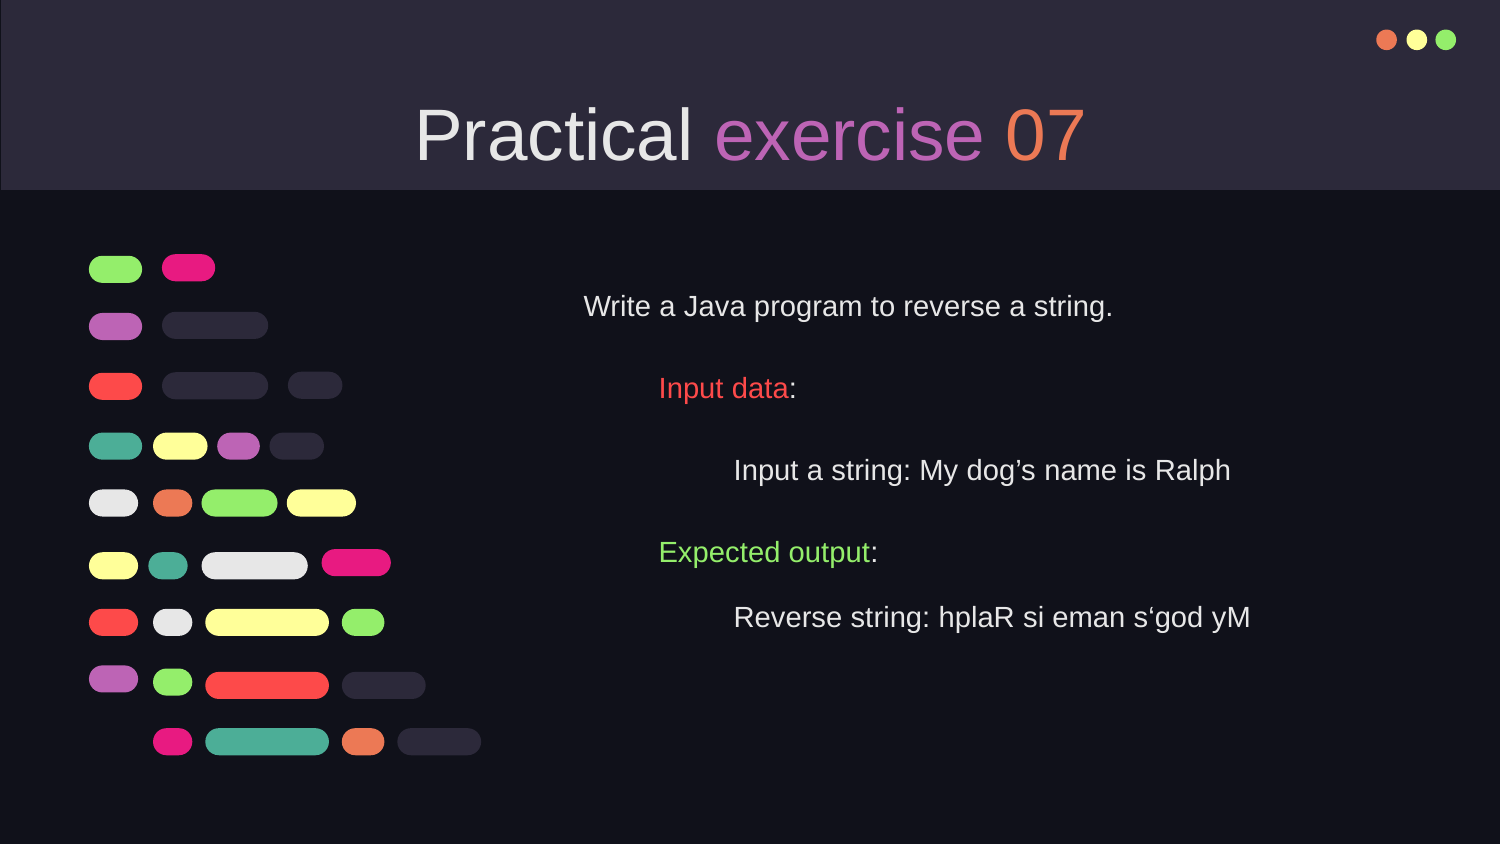

# Practical exercise 07
Write a Java program to reverse a string.
Input data:
Input a string: My dog’s name is Ralph
Expected output:
Reverse string: hplaR si eman s‘god yM